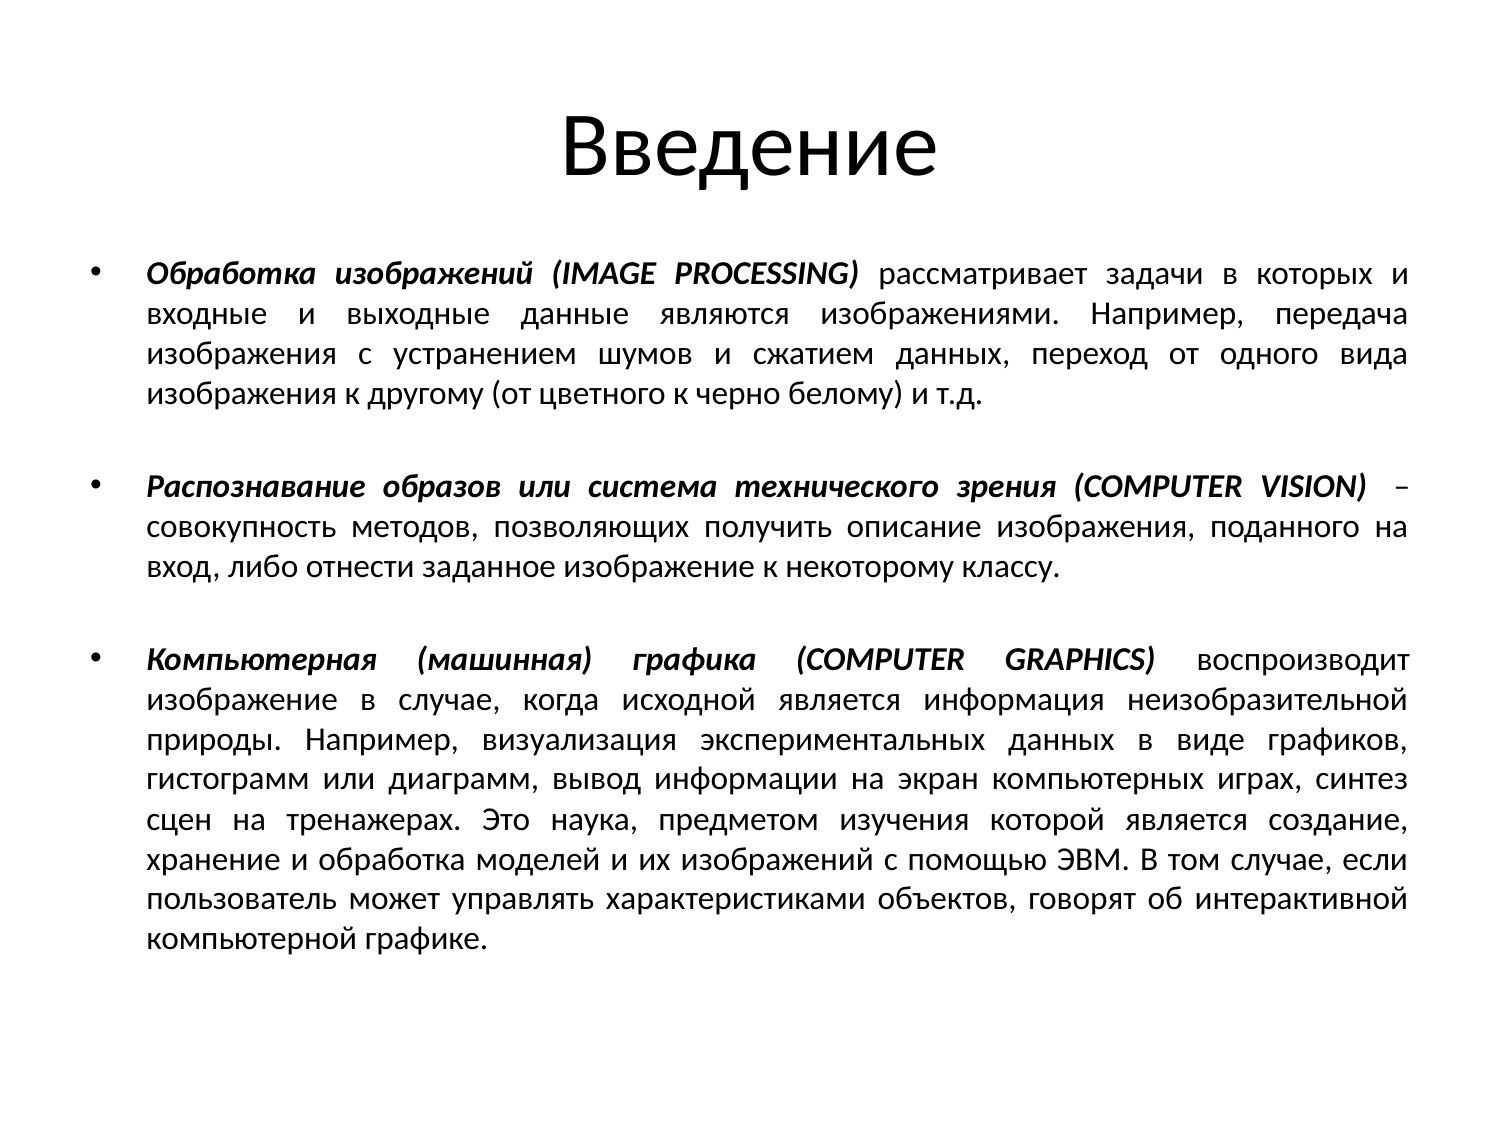

# Введение
Обработка изображений (IMAGE PROCESSING) рассматривает задачи в которых и входные и выходные данные являются изображениями. Например, передача изображения с устранением шумов и сжатием данных, переход от одного вида изображения к другому (от цветного к черно белому) и т.д.

Распознавание образов или система технического зрения (COMPUTER VISION)  – совокупность методов, позволяющих получить описание изображения, поданного на вход, либо отнести заданное изображение к некоторому классу.

Компьютерная (машинная) графика (COMPUTER GRAPHICS) воспроизводит изображение в случае, когда исходной является информация неизобразительной природы. Например, визуализация экспериментальных данных в виде графиков, гистограмм или диаграмм, вывод информации на экран компьютерных играх, синтез сцен на тренажерах. Это наука, предметом изучения которой является создание, хранение и обработка моделей и их изображений с помощью ЭВМ. В том случае, если пользователь может управлять характеристиками объектов, говорят об интерактивной компьютерной графике.